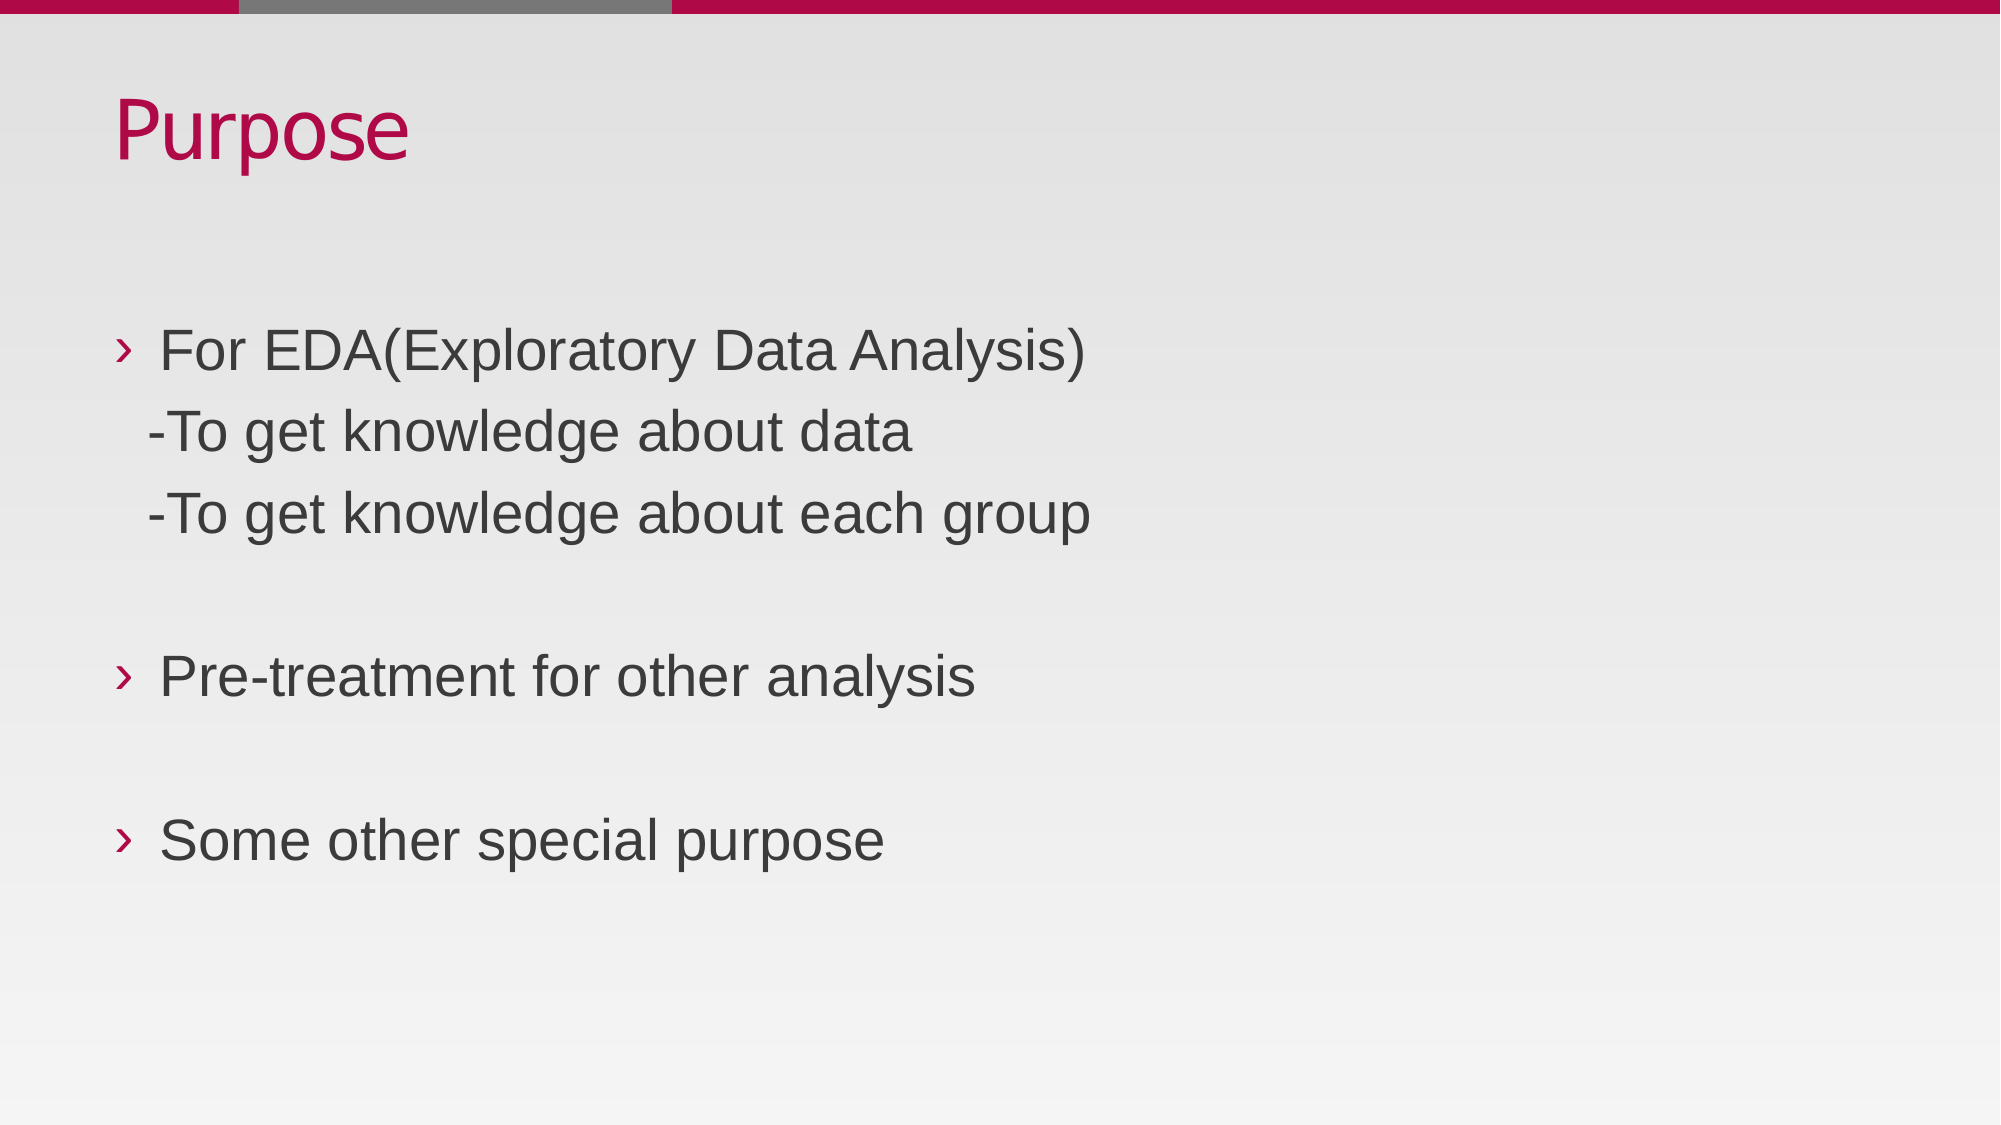

# Purpose

For EDA(Exploratory Data Analysis)
  -To get knowledge about data
  -To get knowledge about each group

Pre-treatment for other analysis

Some other special purpose